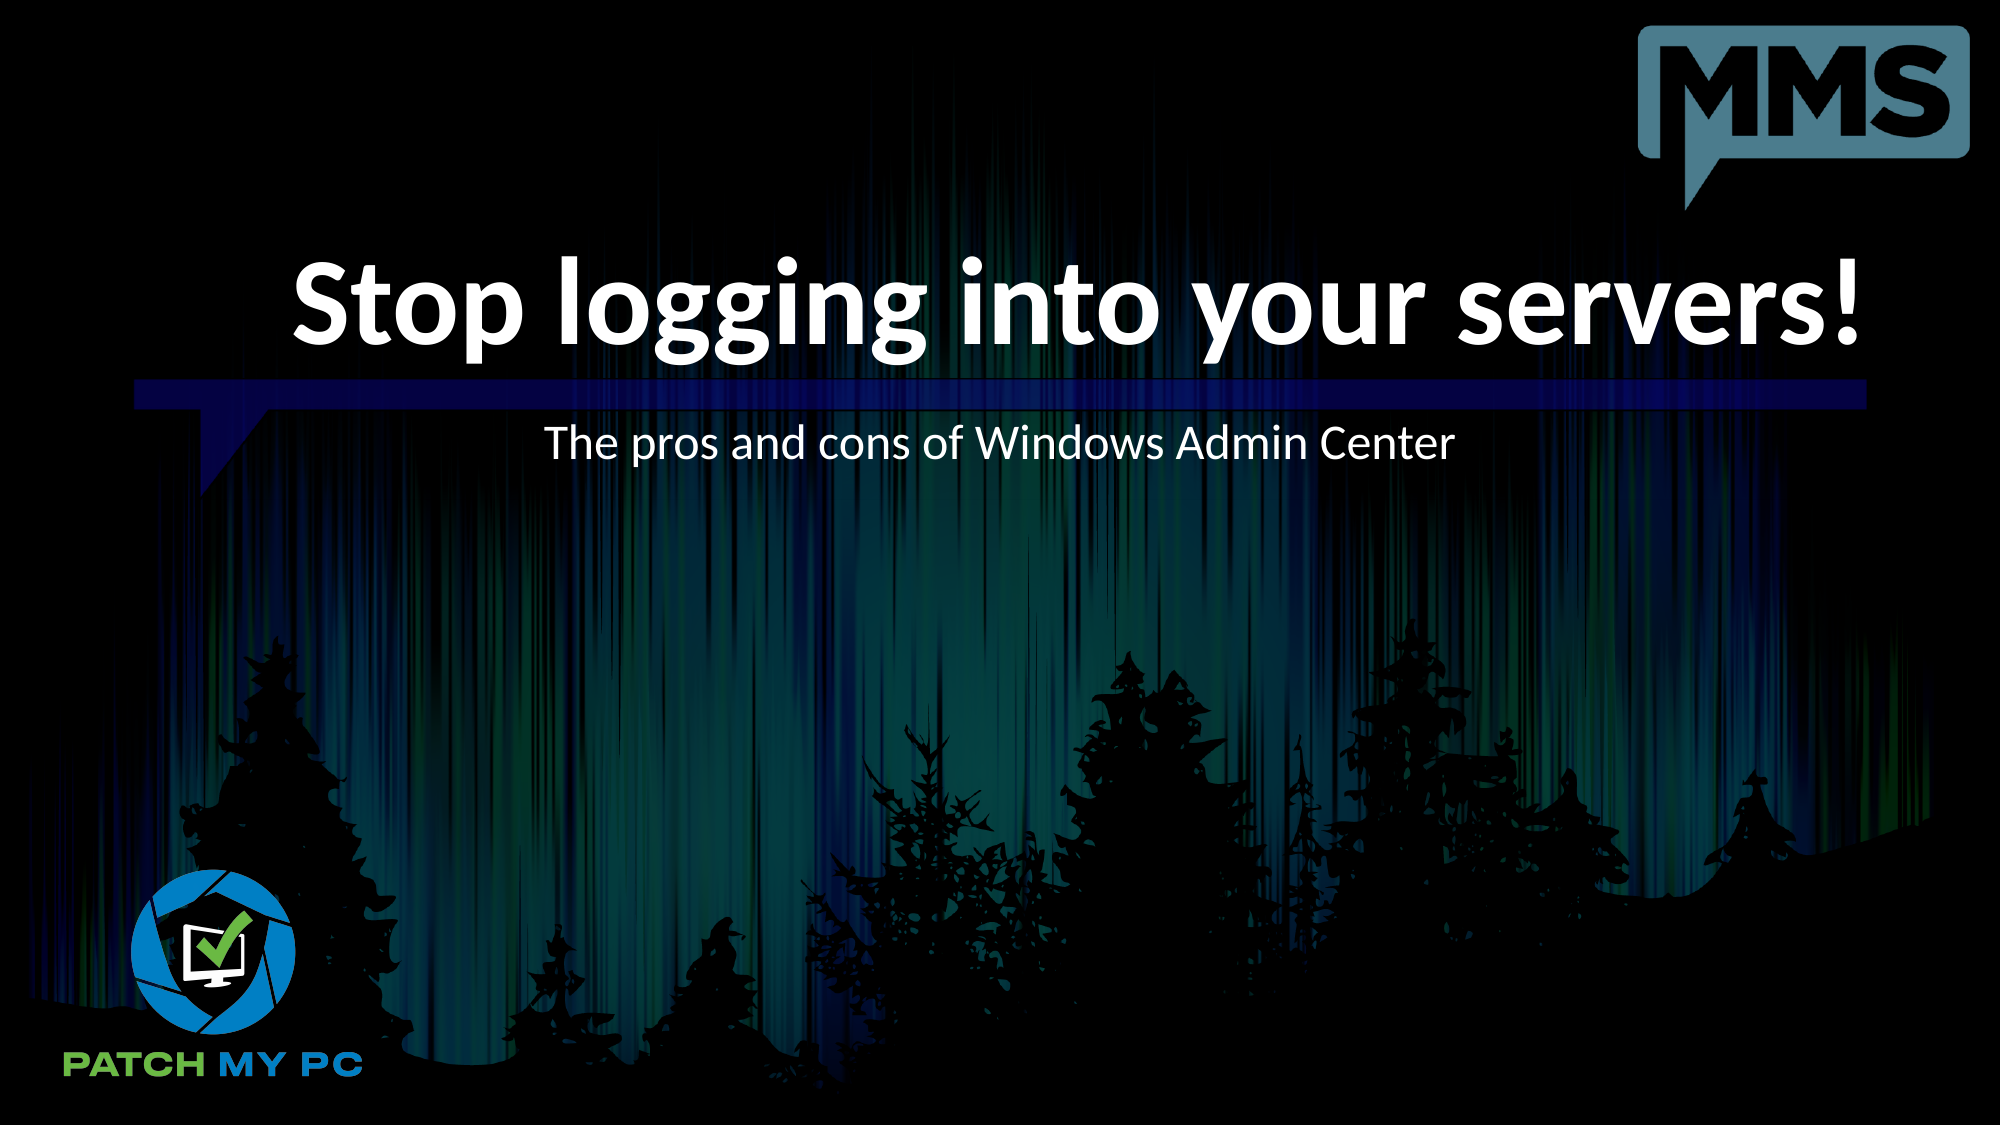

# Stop logging into your servers!
The pros and cons of Windows Admin Center